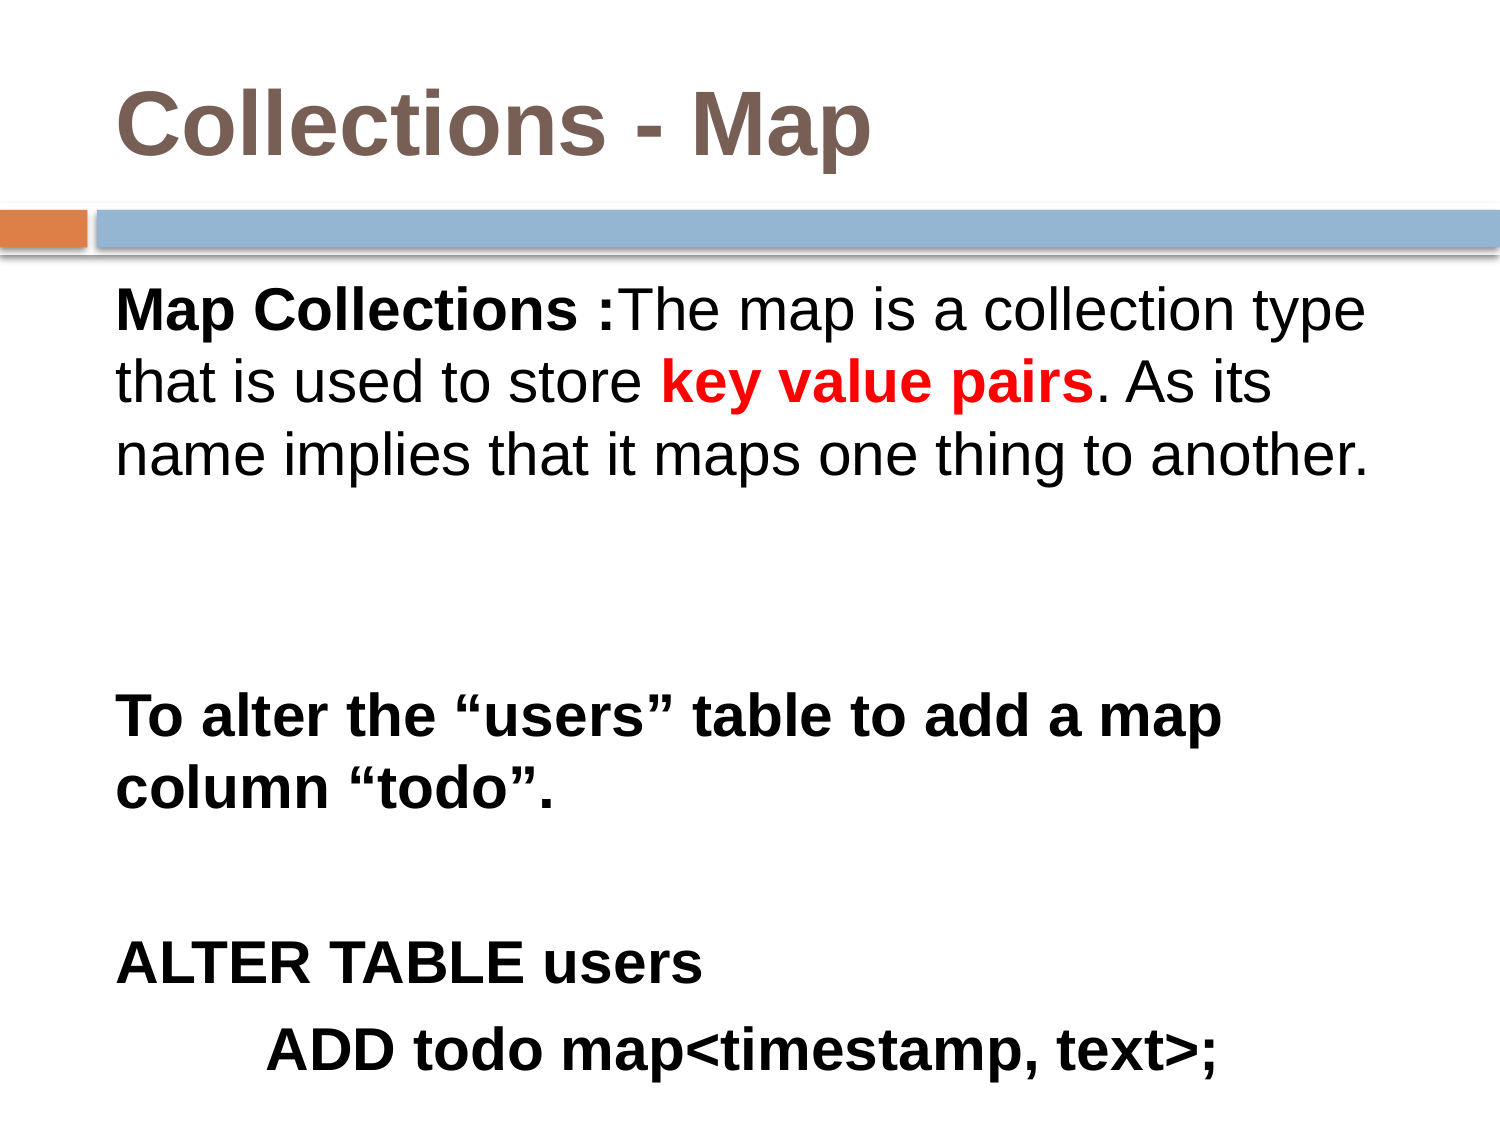

# Collections - Map
Map Collections :The map is a collection type that is used to store key value pairs. As its name implies that it maps one thing to another.

To alter the “users” table to add a map column “todo”.

ALTER TABLE users
	ADD todo map<timestamp, text>;